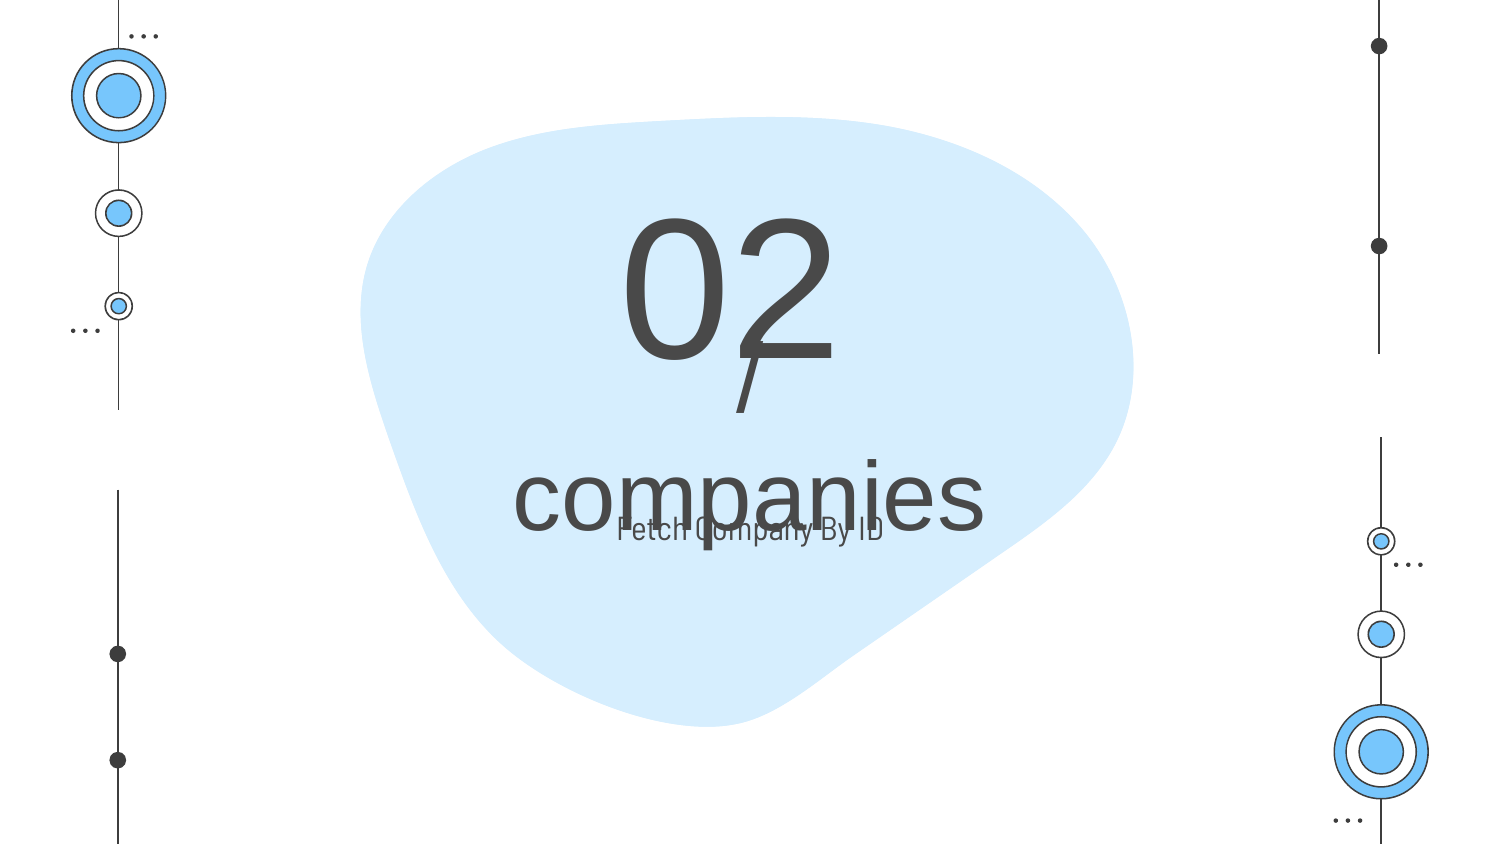

02
# /companies
Fetch Company By ID